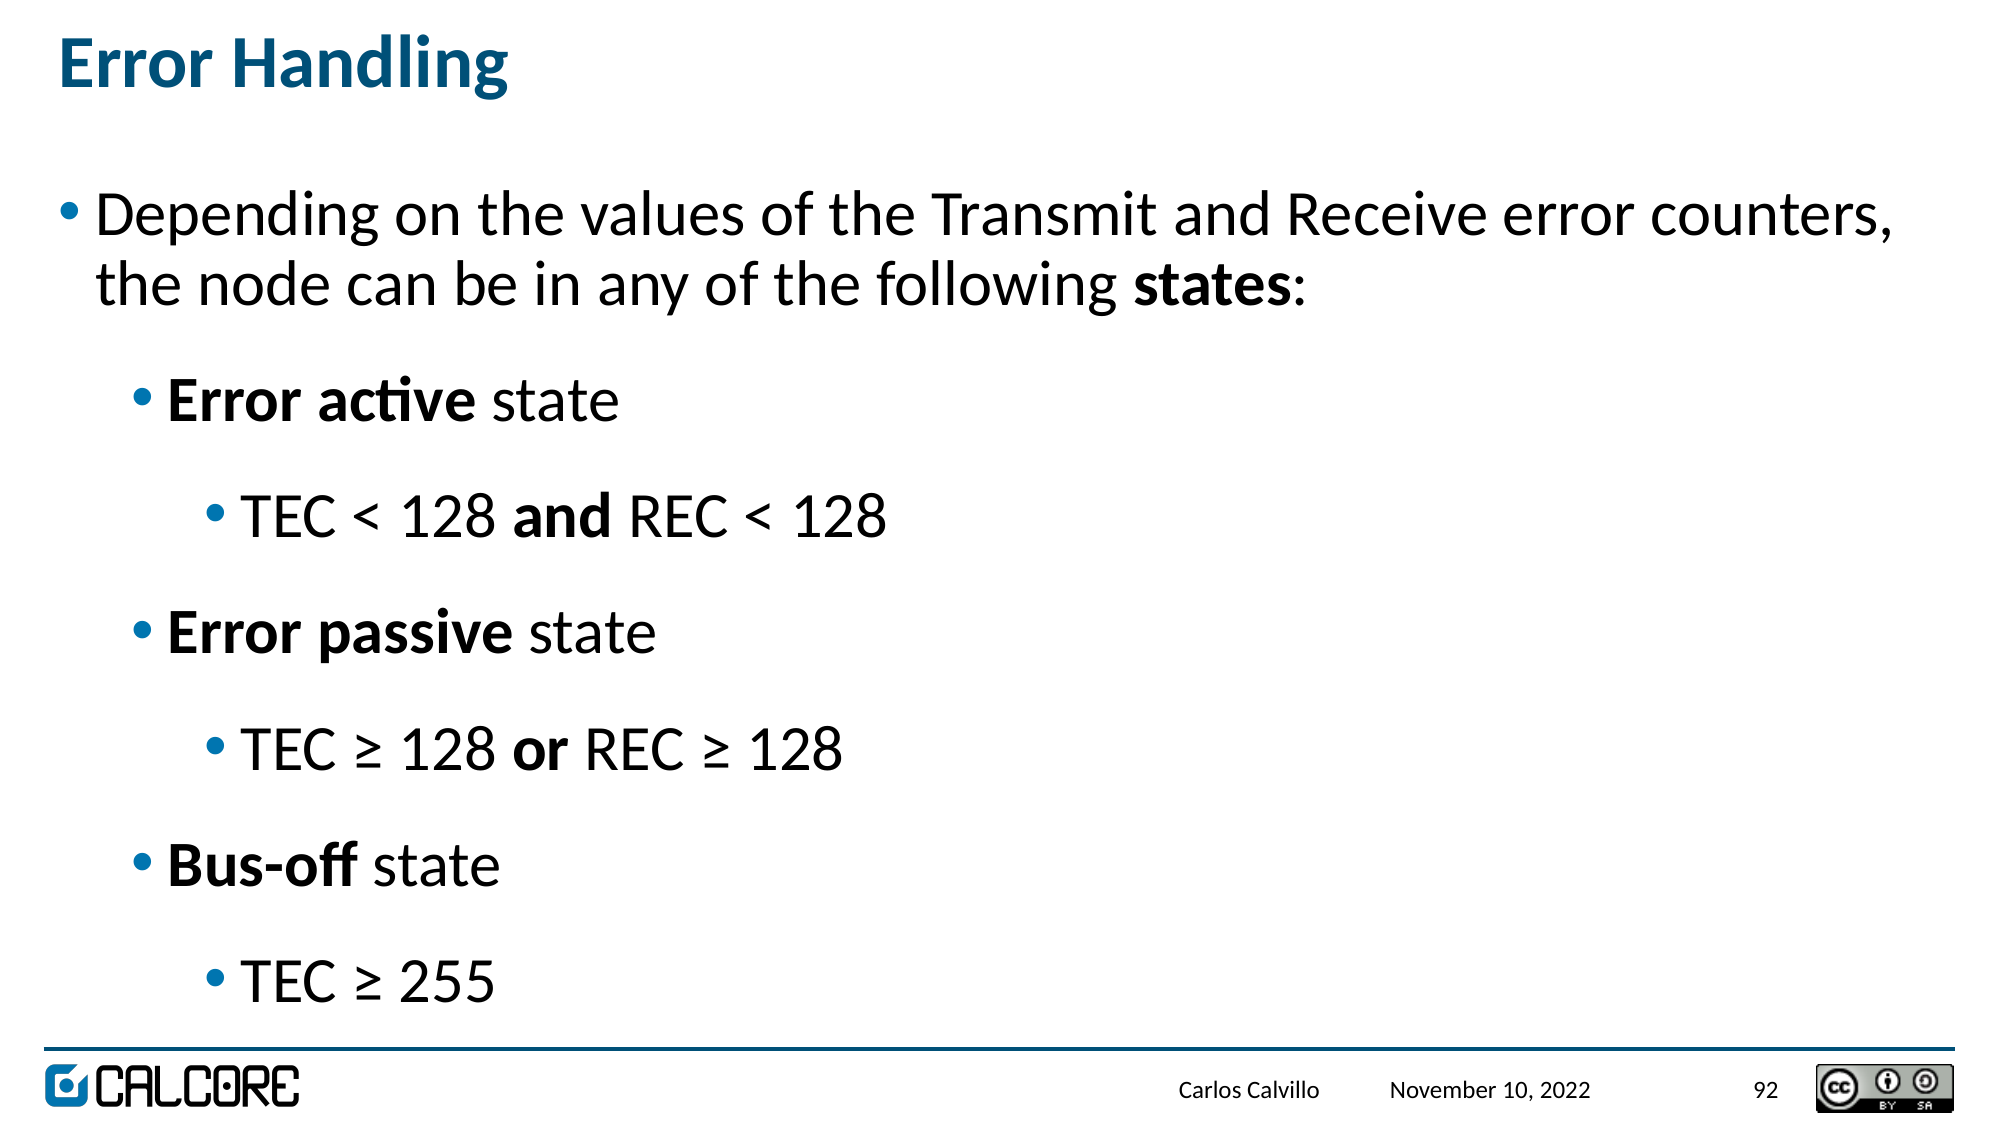

# Error Handling
Depending on the values of the Transmit and Receive error counters, the node can be in any of the following states:
Error active state
TEC < 128 and REC < 128
Error passive state
TEC ≥ 128 or REC ≥ 128
Bus-off state
TEC ≥ 255
Carlos Calvillo
November 10, 2022
92